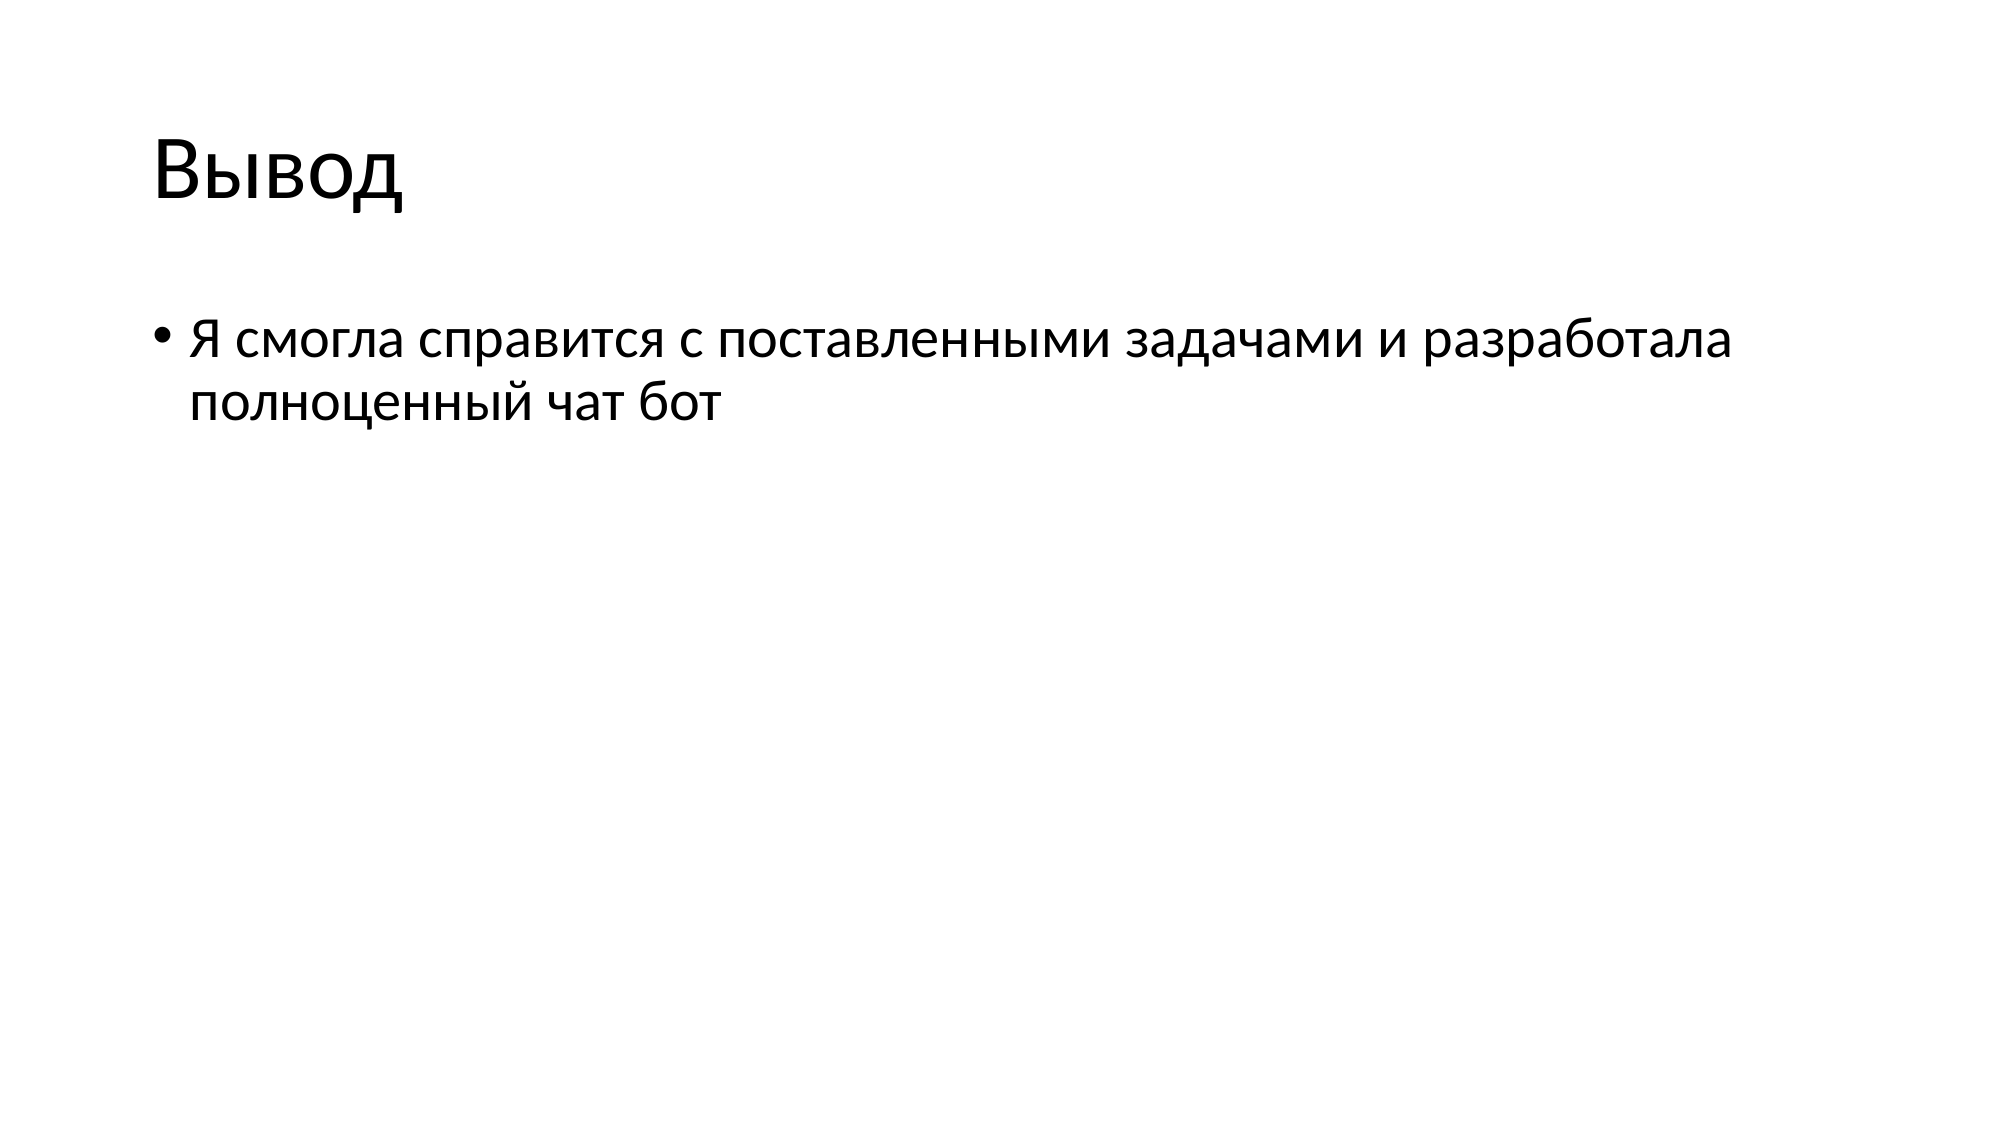

# Вывод
Я смогла справится с поставленными задачами и разработала полноценный чат бот